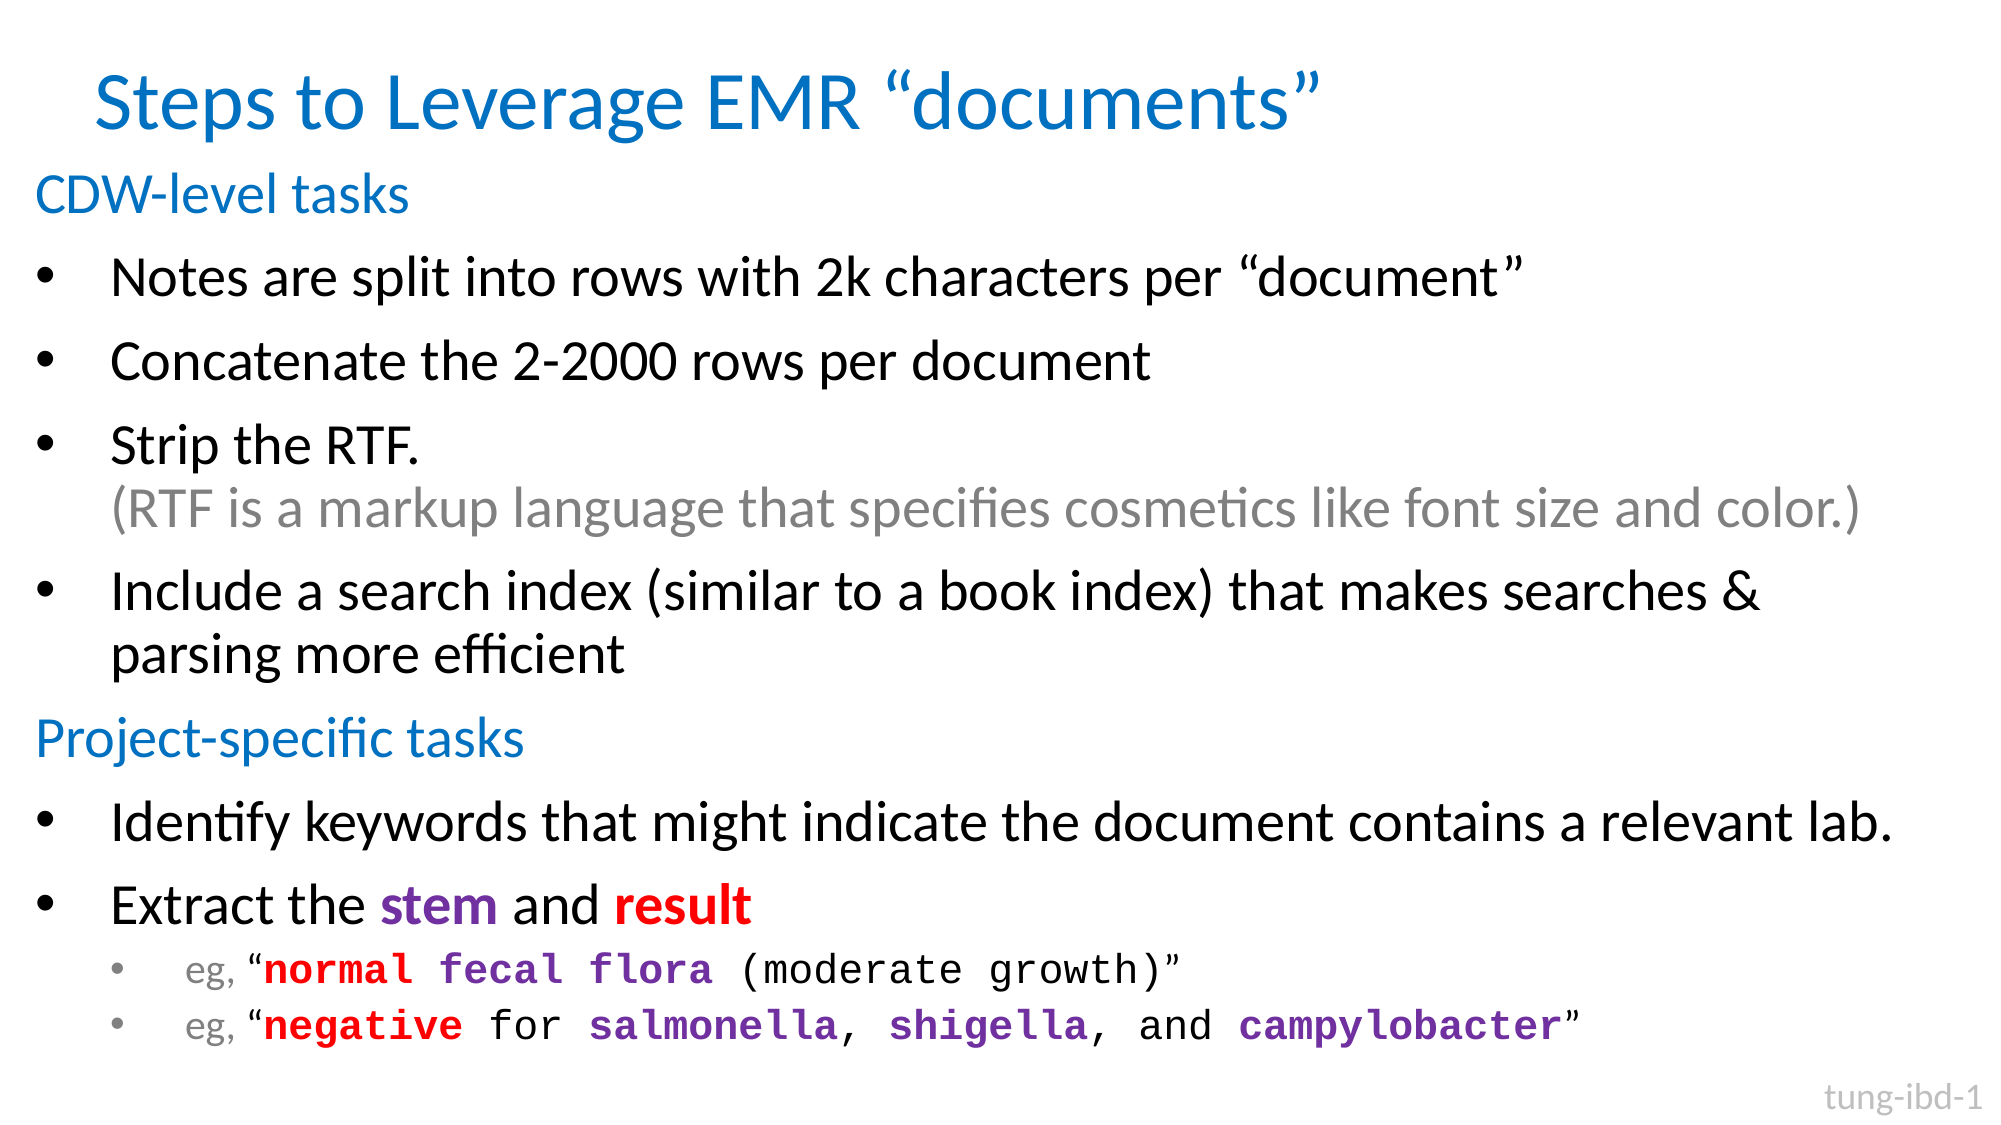

# Steps to Leverage EMR “documents”
CDW-level tasks
Notes are split into rows with 2k characters per “document”
Concatenate the 2-2000 rows per document
Strip the RTF.
(RTF is a markup language that specifies cosmetics like font size and color.)
Include a search index (similar to a book index) that makes searches & parsing more efficient
Project-specific tasks
Identify keywords that might indicate the document contains a relevant lab.
Extract the stem and result
eg, “normal fecal flora (moderate growth)”
eg, “negative for salmonella, shigella, and campylobacter”

tung-ibd-1